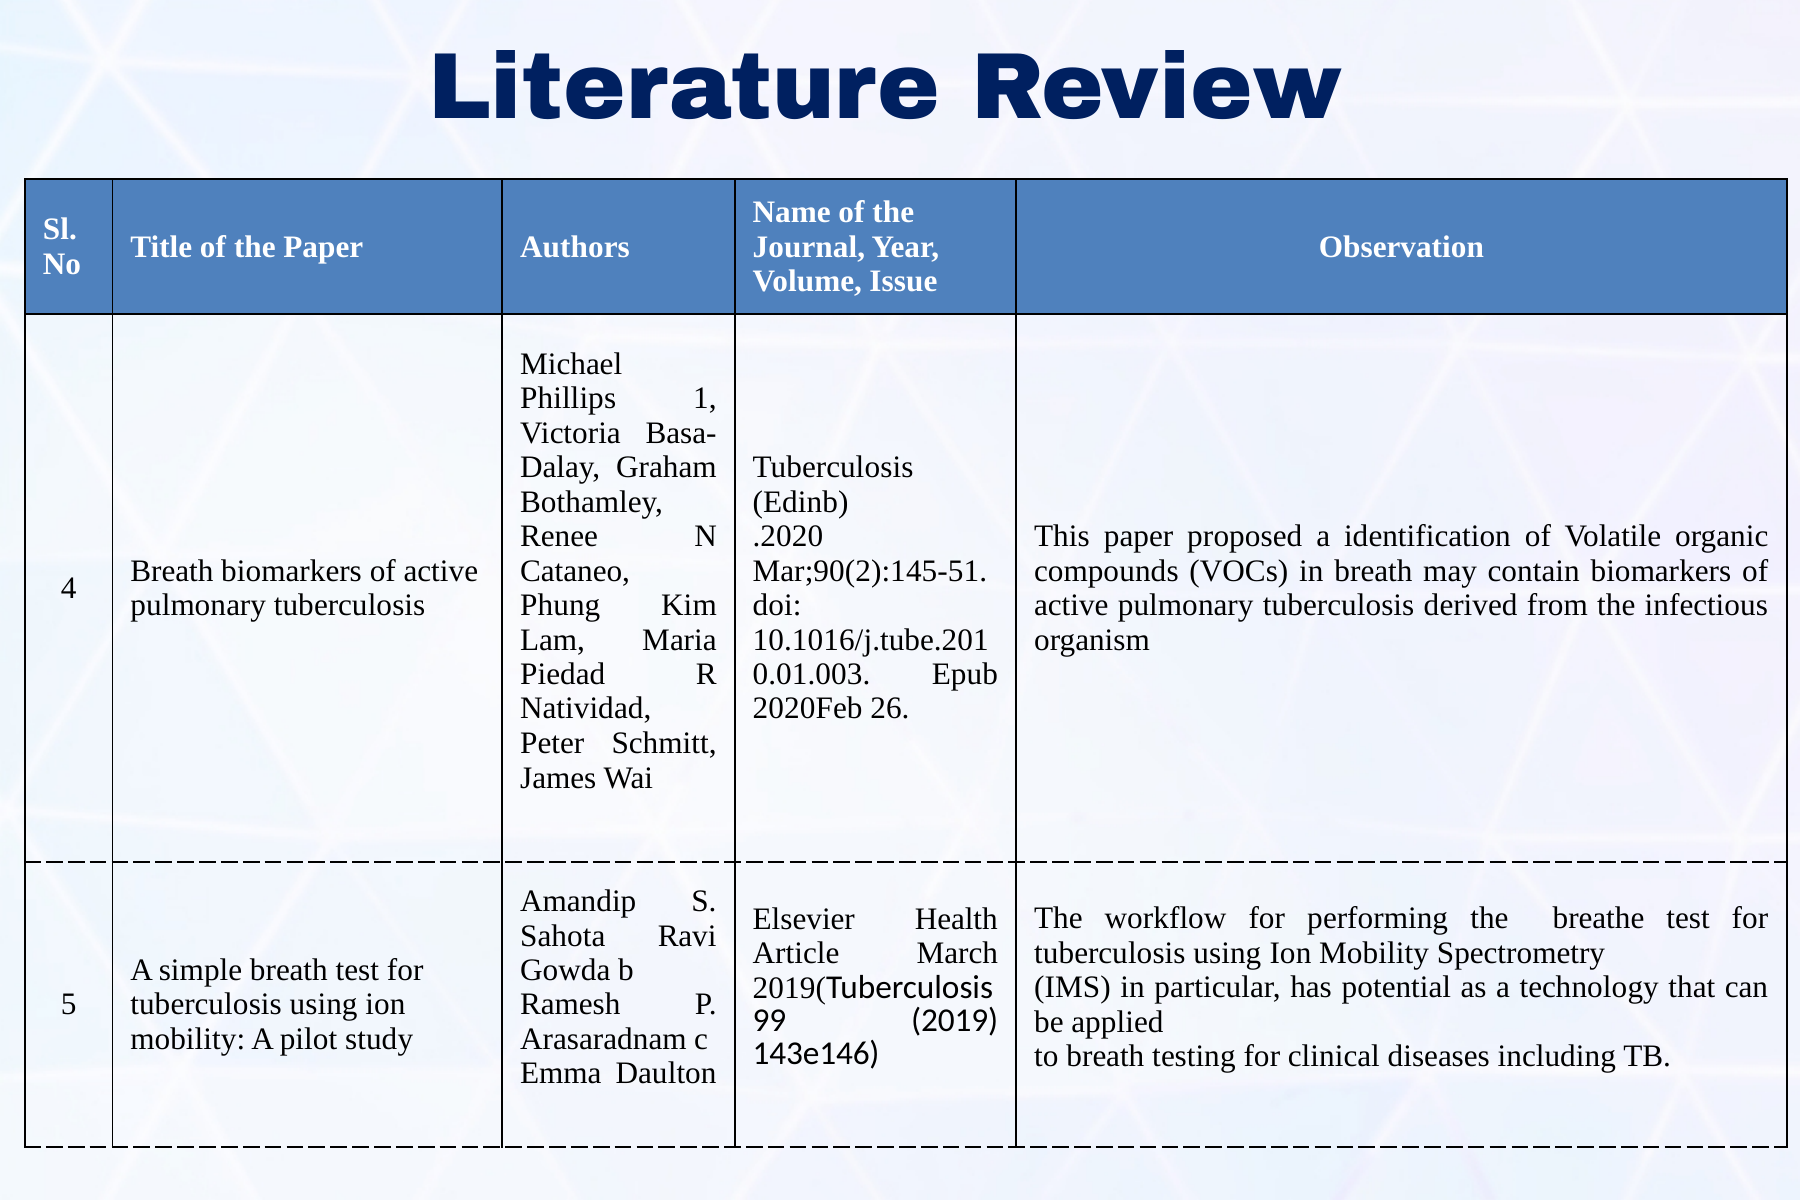

# Literature Review
| Sl. No | Title of the Paper | Authors | Name of the Journal, Year, Volume, Issue | Observation |
| --- | --- | --- | --- | --- |
| 4 | Breath biomarkers of active pulmonary tuberculosis | Michael Phillips 1, Victoria Basa-Dalay, Graham Bothamley, Renee N Cataneo, Phung Kim Lam, Maria Piedad R Natividad, Peter Schmitt, James Wai | Tuberculosis (Edinb) .2020 Mar;90(2):145-51. doi: 10.1016/j.tube.2010.01.003. Epub 2020Feb 26. | This paper proposed a identification of Volatile organic compounds (VOCs) in breath may contain biomarkers of active pulmonary tuberculosis derived from the infectious organism |
| 5 | A simple breath test for tuberculosis using ion mobility: A pilot study | Amandip S. Sahota Ravi Gowda b Ramesh P. Arasaradnam c Emma Daulton | Elsevier Health Article March 2019(Tuberculosis 99 (2019) 143e146) | The workflow for performing the breathe test for tuberculosis using Ion Mobility Spectrometry (IMS) in particular, has potential as a technology that can be applied to breath testing for clinical diseases including TB. |